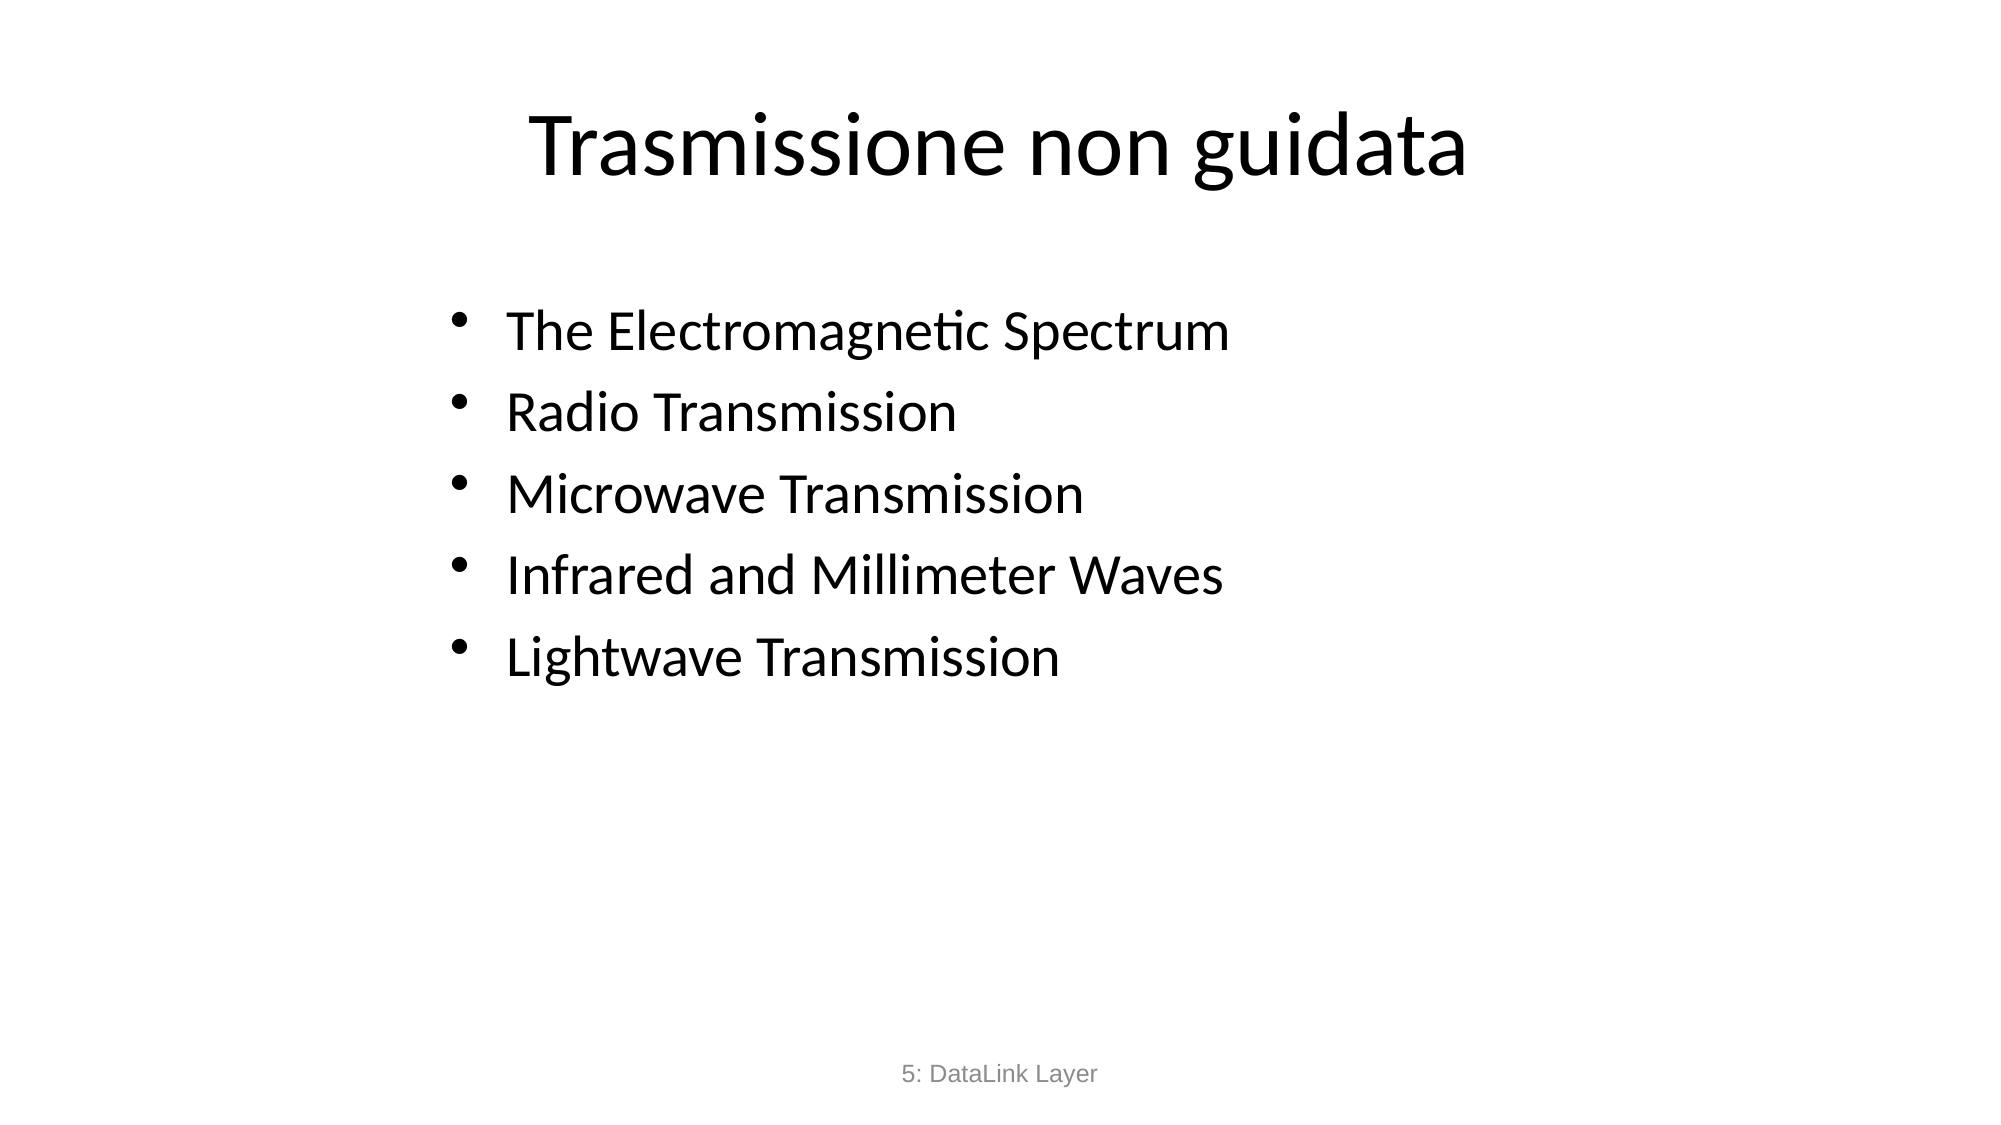

# Trasmissione non guidata
The Electromagnetic Spectrum
Radio Transmission
Microwave Transmission
Infrared and Millimeter Waves
Lightwave Transmission

5: DataLink Layer